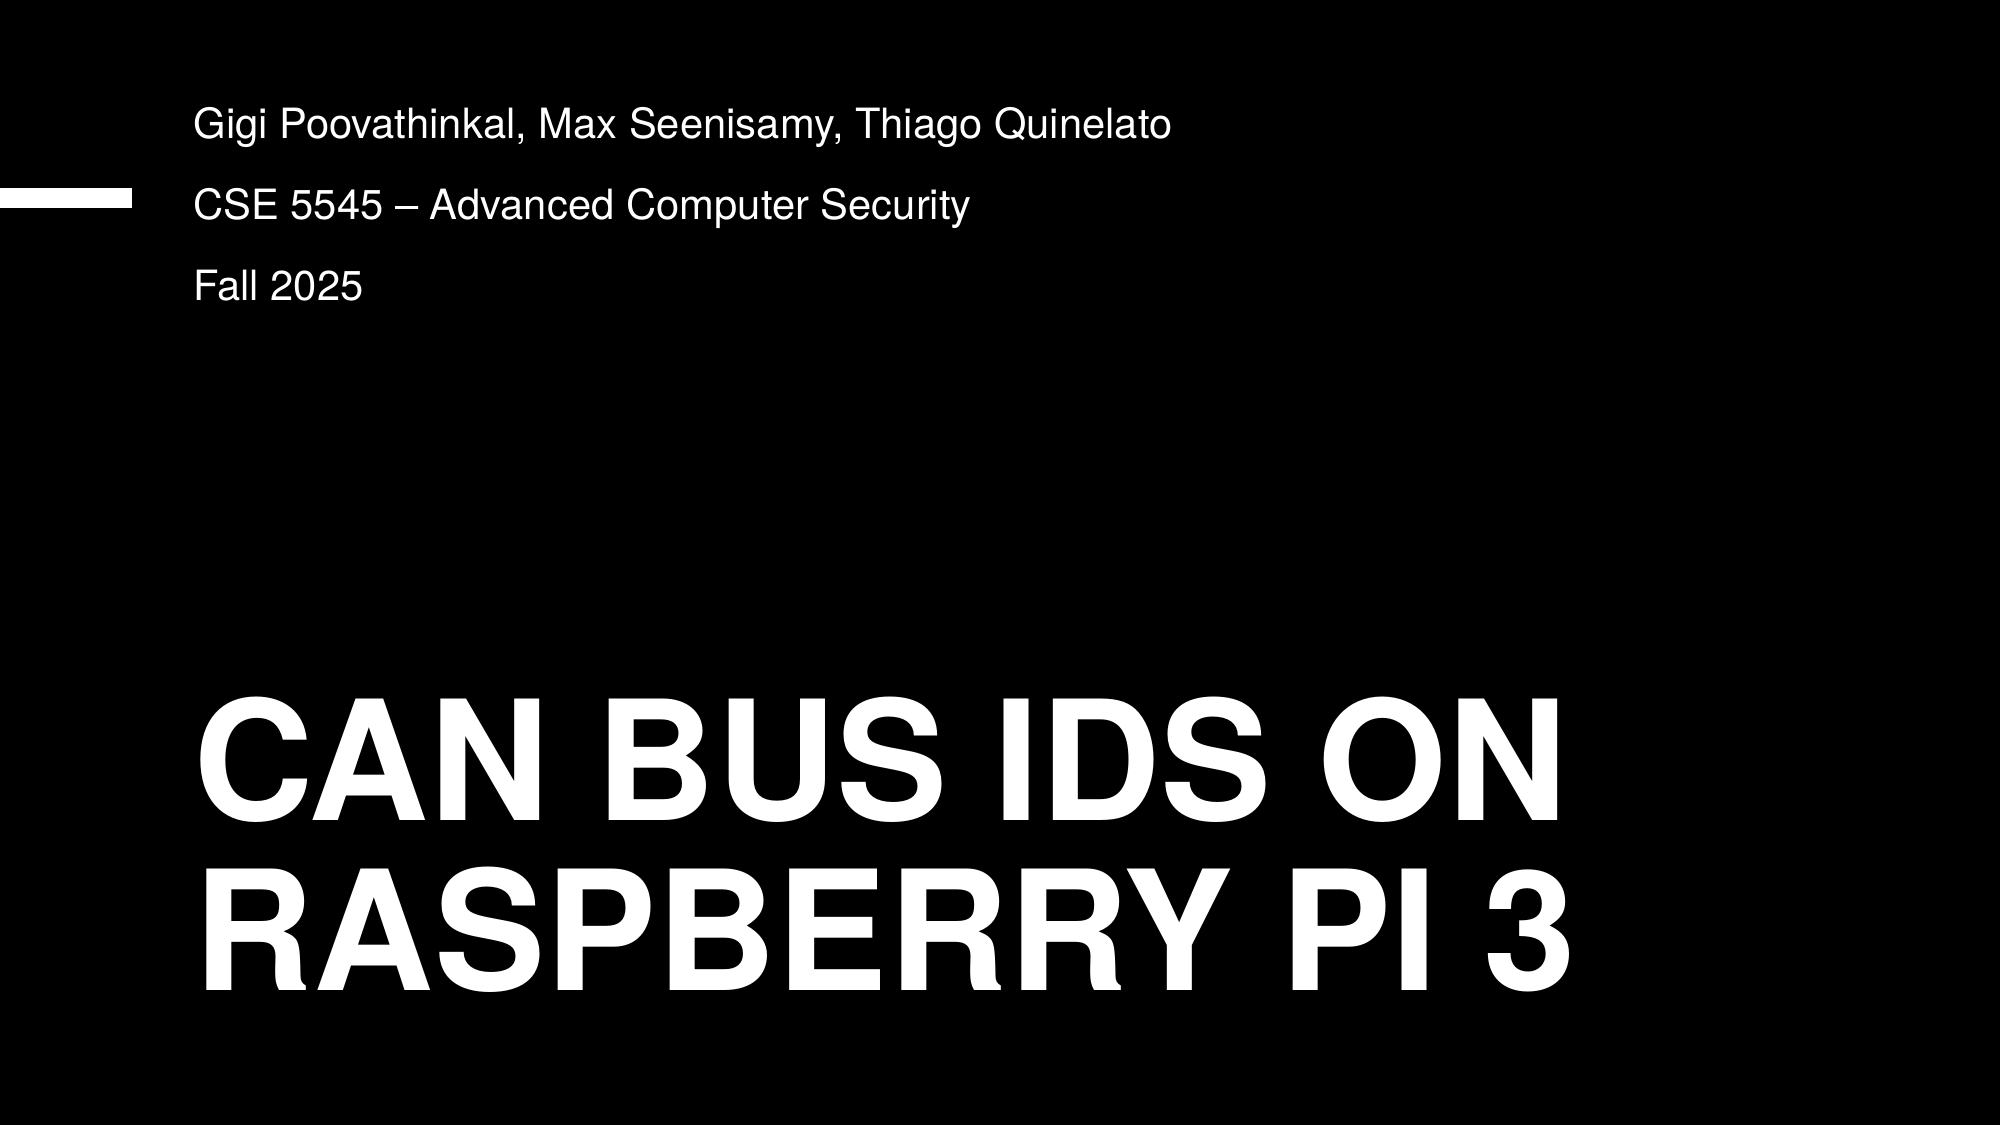

Gigi Poovathinkal, Max Seenisamy, Thiago Quinelato
CSE 5545 – Advanced Computer Security
Fall 2025

# CAN Bus IDS on RASPBERRY PI 3